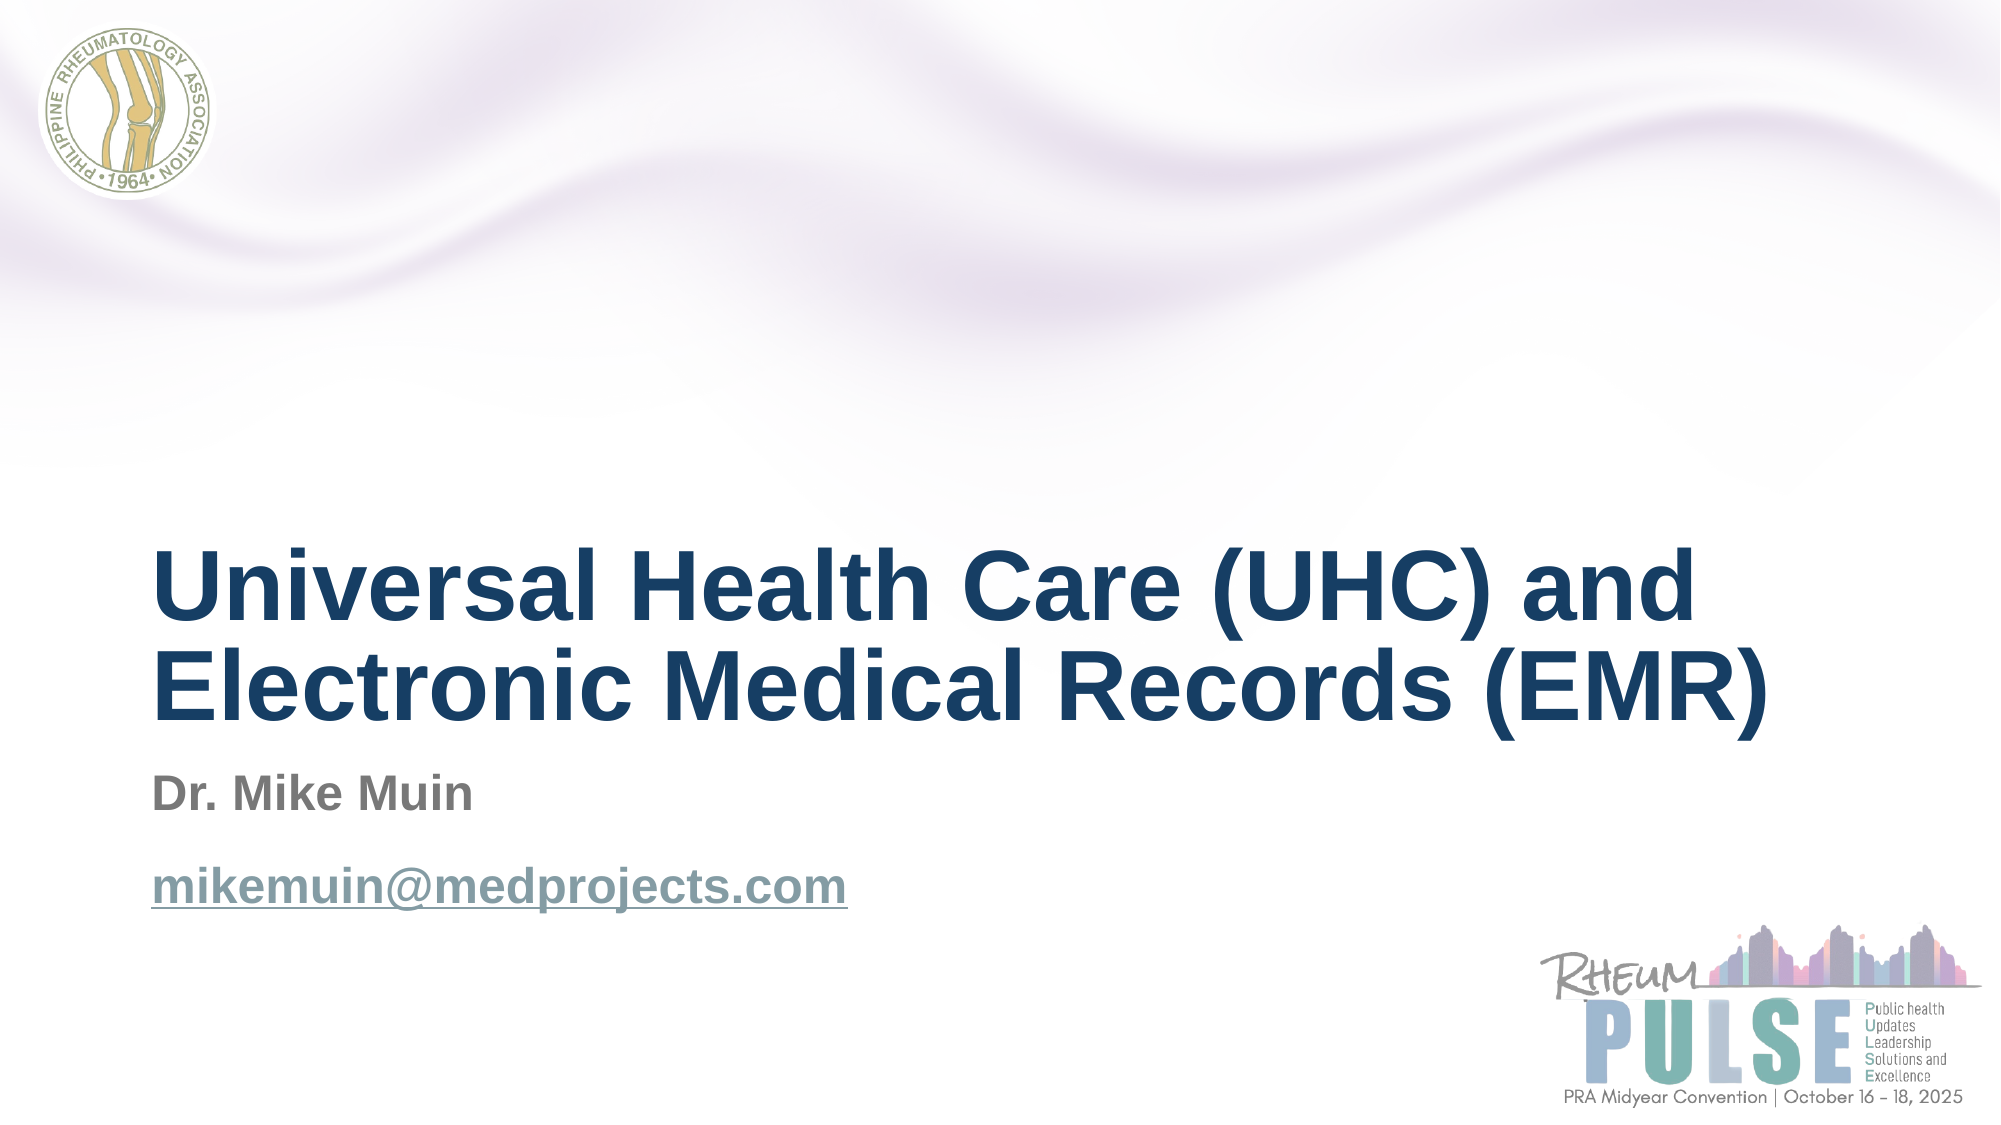

# Universal Health Care (UHC) and Electronic Medical Records (EMR)
Dr. Mike Muin
mikemuin@medprojects.com